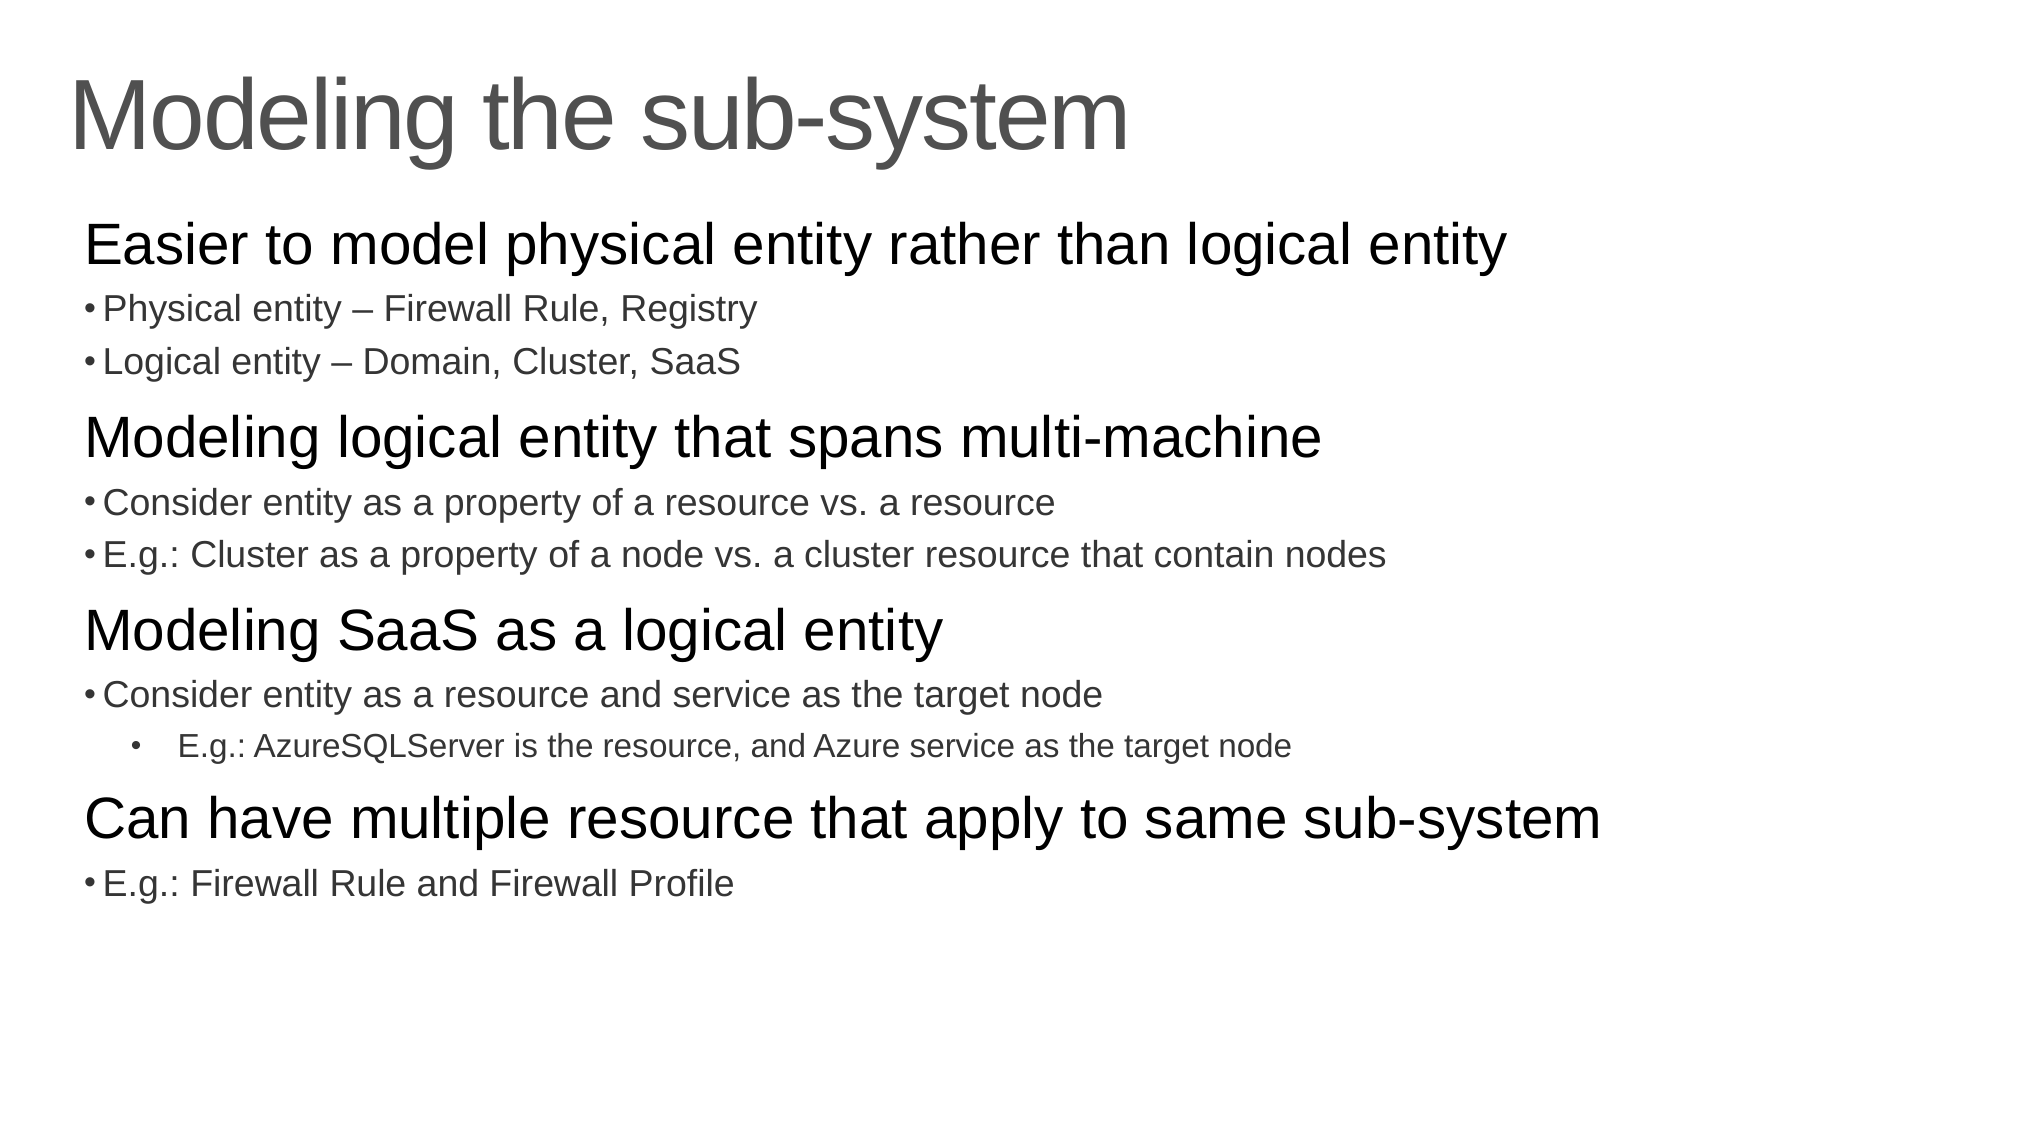

# Modeling the sub-system
Easier to model physical entity rather than logical entity
Physical entity – Firewall Rule, Registry
Logical entity – Domain, Cluster, SaaS
Modeling logical entity that spans multi-machine
Consider entity as a property of a resource vs. a resource
E.g.: Cluster as a property of a node vs. a cluster resource that contain nodes
Modeling SaaS as a logical entity
Consider entity as a resource and service as the target node
E.g.: AzureSQLServer is the resource, and Azure service as the target node
Can have multiple resource that apply to same sub-system
E.g.: Firewall Rule and Firewall Profile